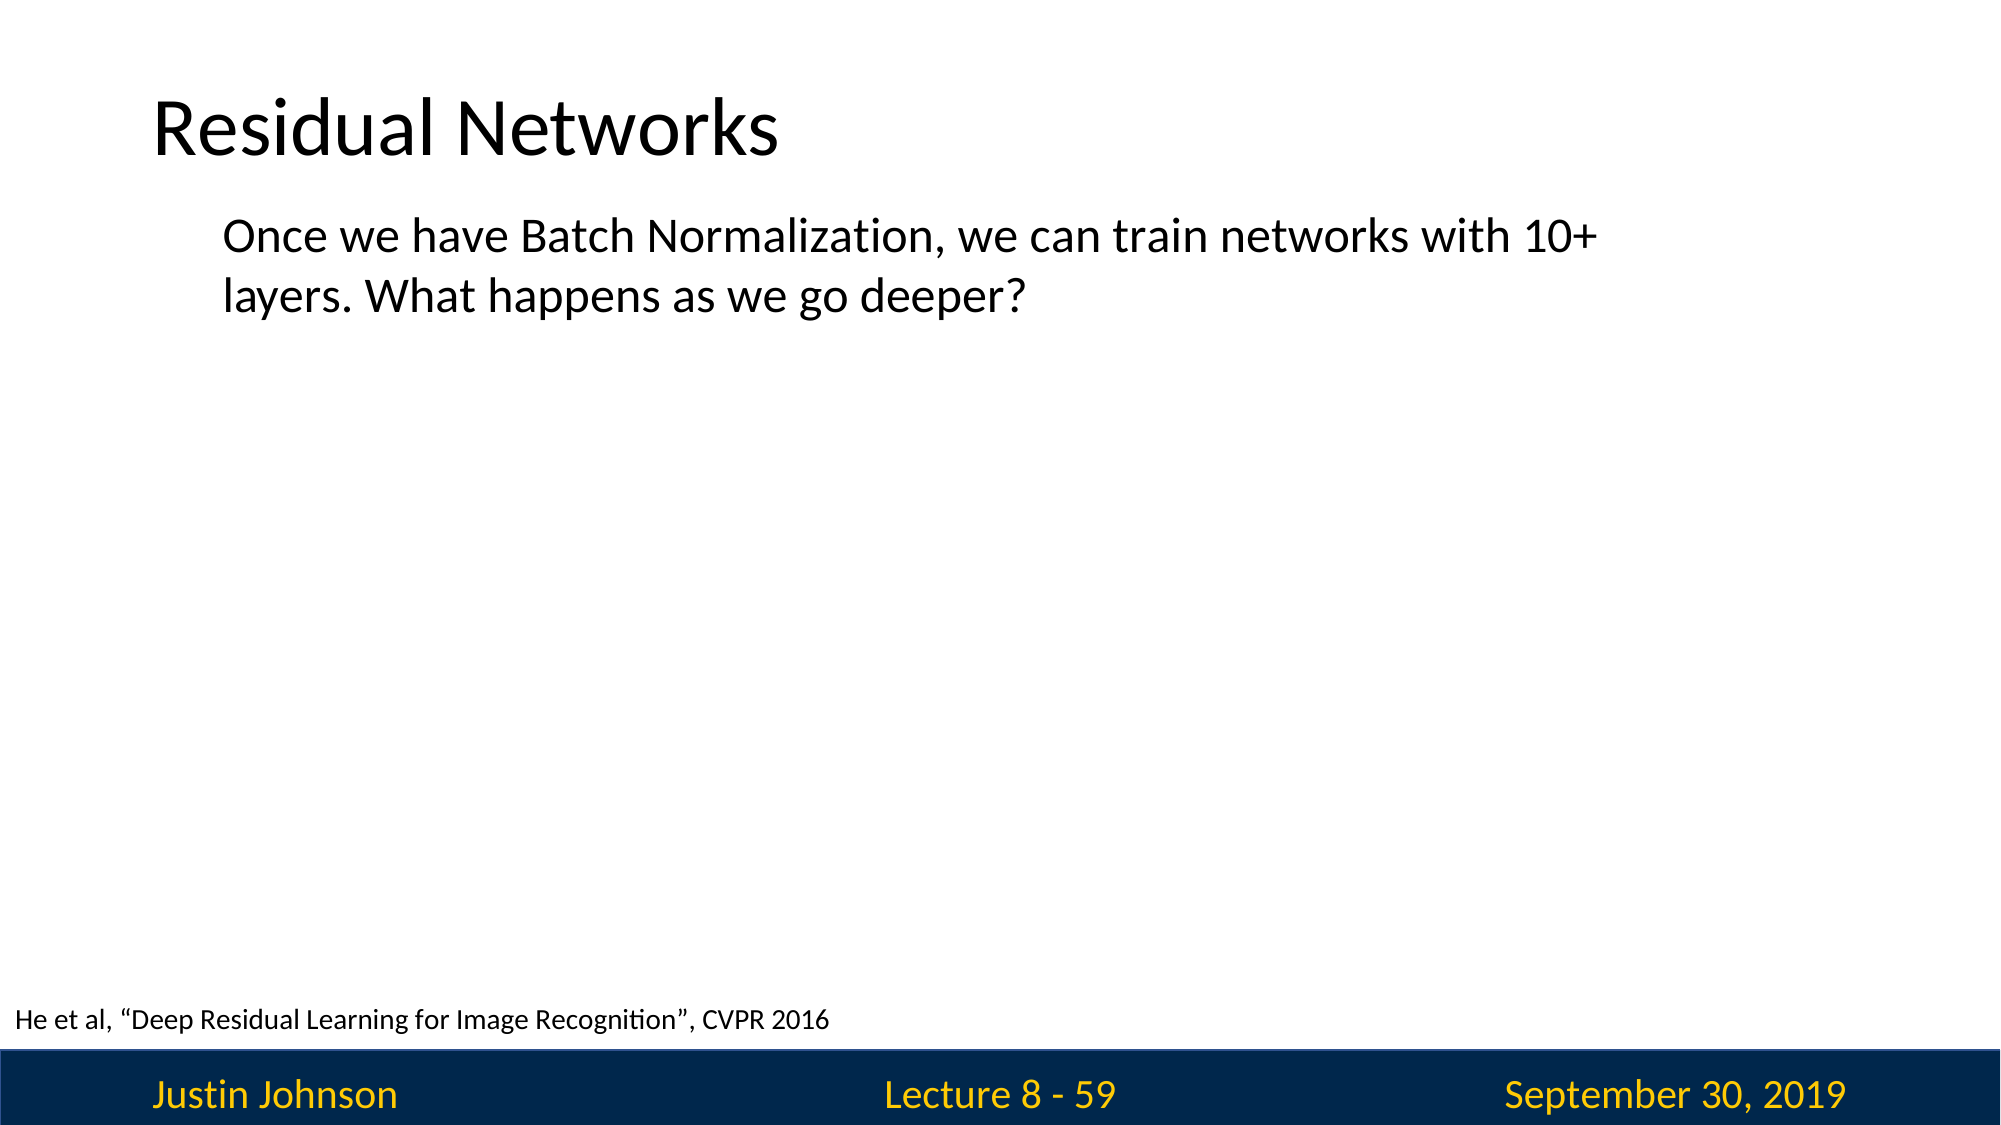

# Residual Networks
Once we have Batch Normalization, we can train networks with 10+ layers. What happens as we go deeper?
He et al, “Deep Residual Learning for Image Recognition”, CVPR 2016
Justin Johnson
September 30, 2019
Lecture 8 - 59